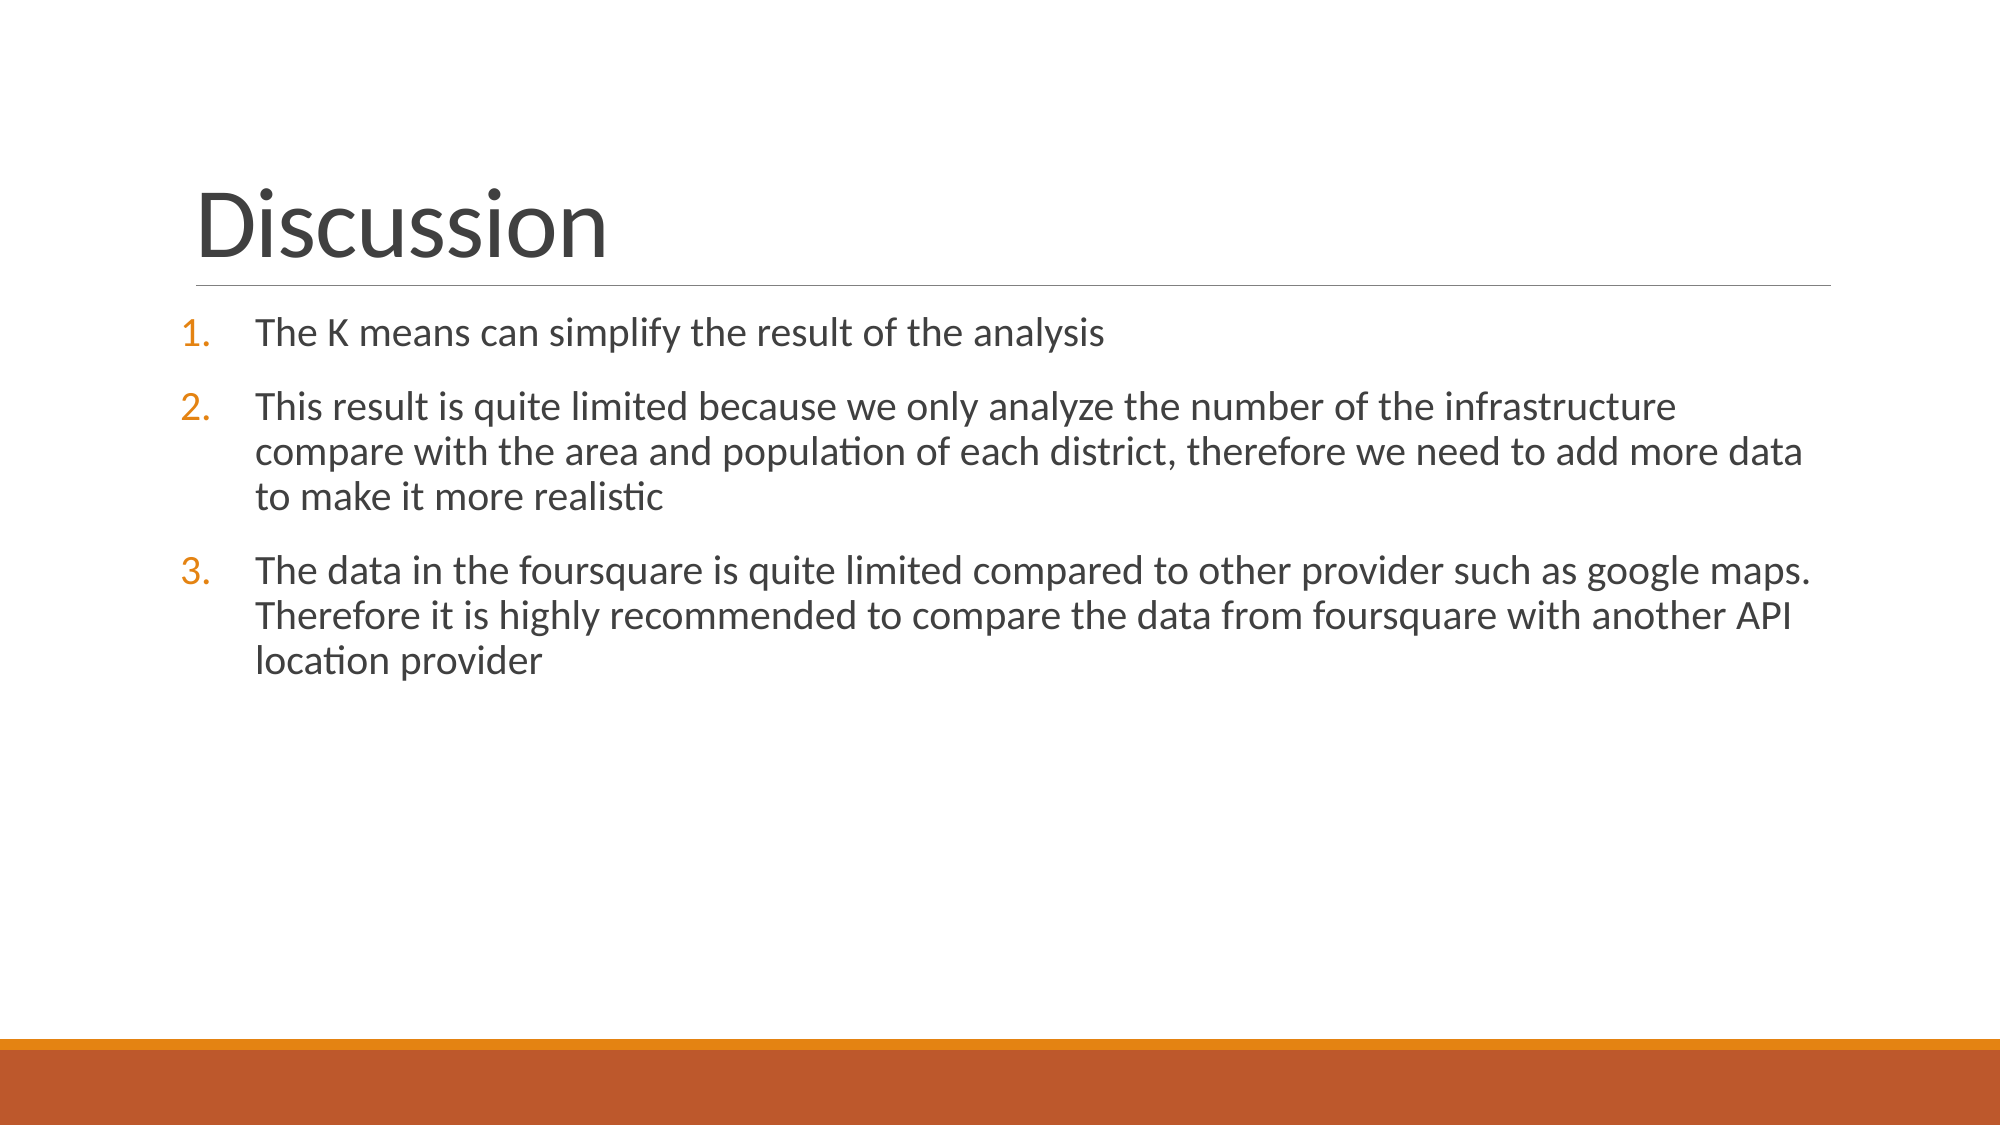

# Discussion
The K means can simplify the result of the analysis
This result is quite limited because we only analyze the number of the infrastructure compare with the area and population of each district, therefore we need to add more data to make it more realistic
The data in the foursquare is quite limited compared to other provider such as google maps. Therefore it is highly recommended to compare the data from foursquare with another API location provider